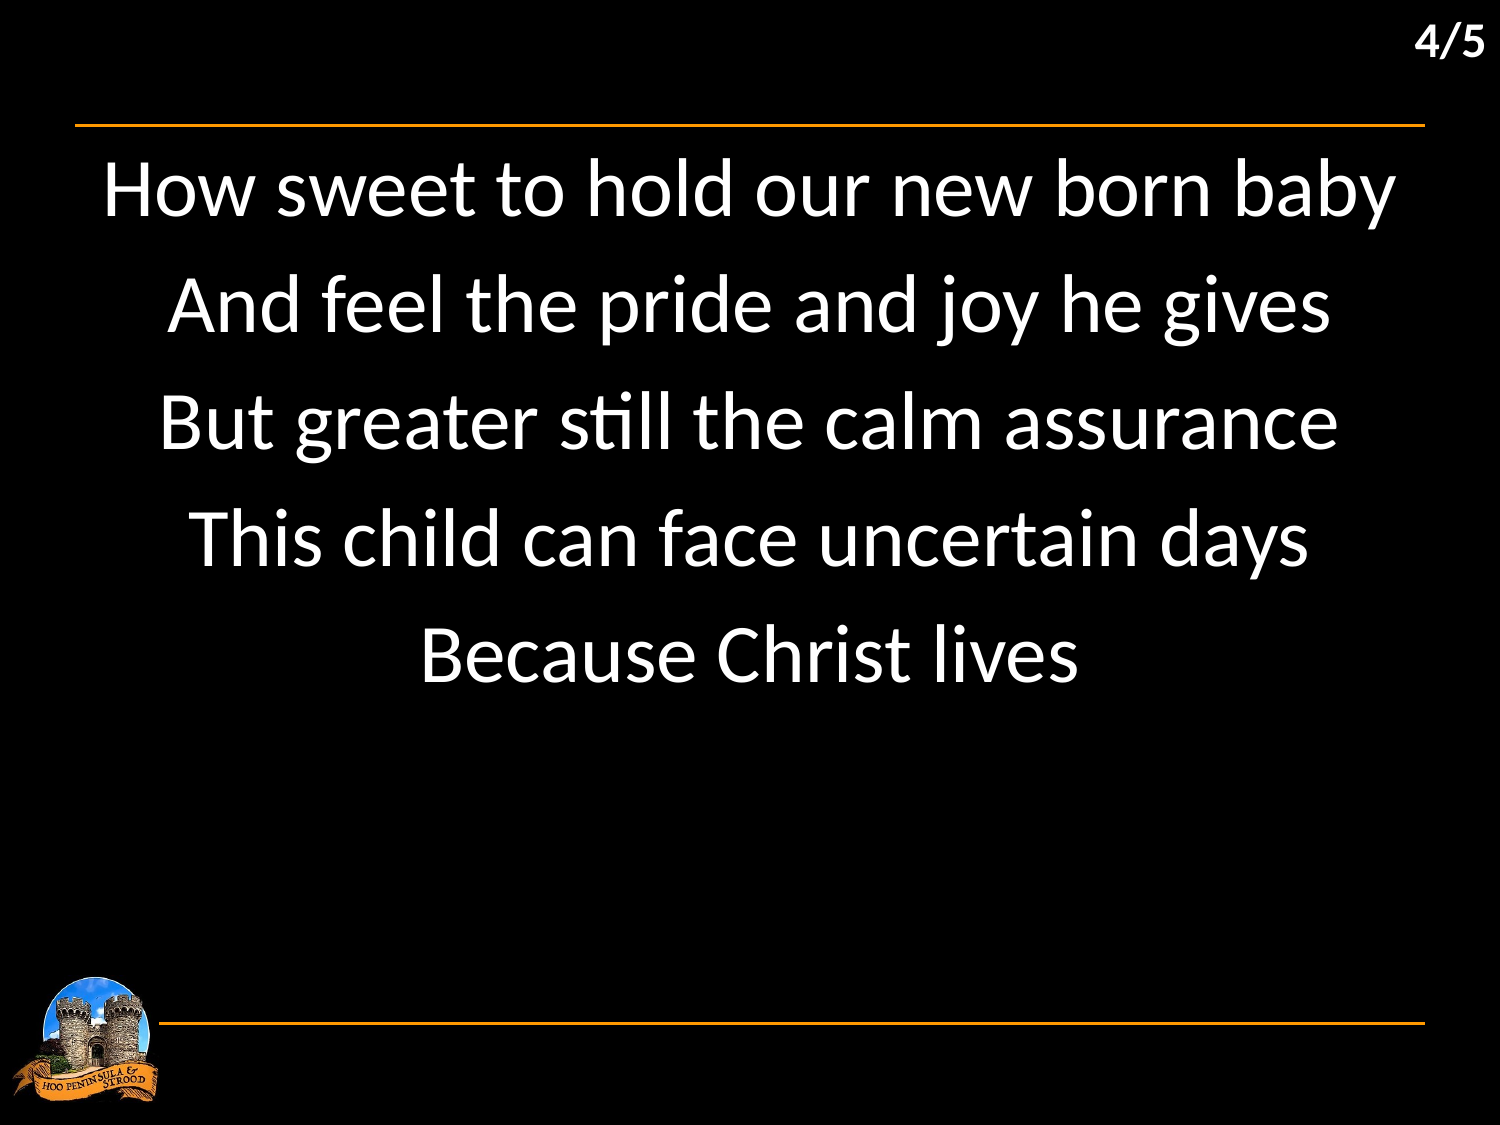

4/5
How sweet to hold our new born baby
And feel the pride and joy he gives
But greater still the calm assurance
This child can face uncertain days
Because Christ lives